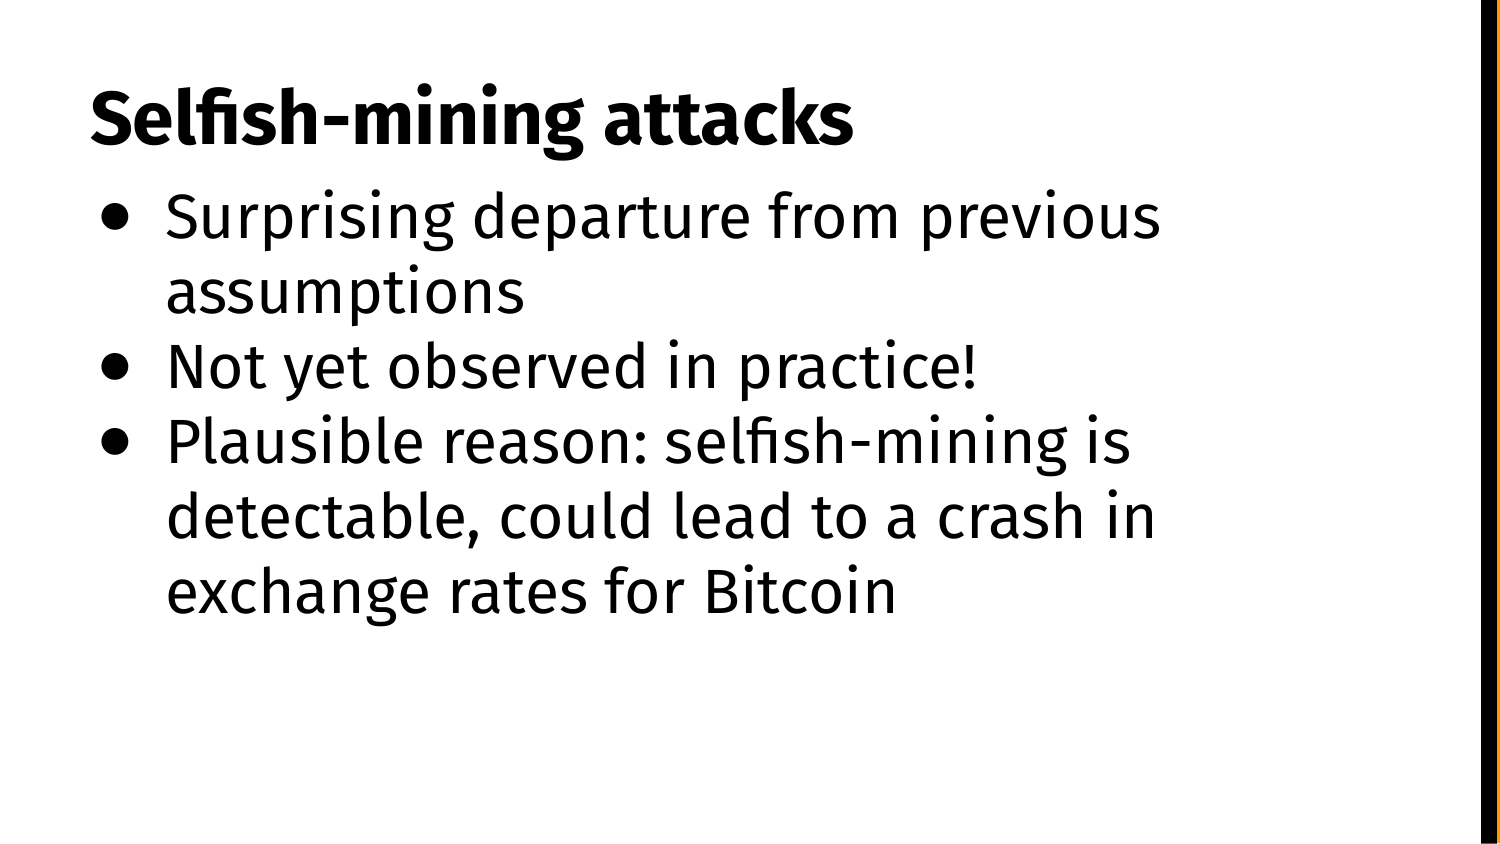

# Selfish-mining attacks
Surprising departure from previous assumptions
Not yet observed in practice!
Plausible reason: selfish-mining is detectable, could lead to a crash in  exchange rates for Bitcoin